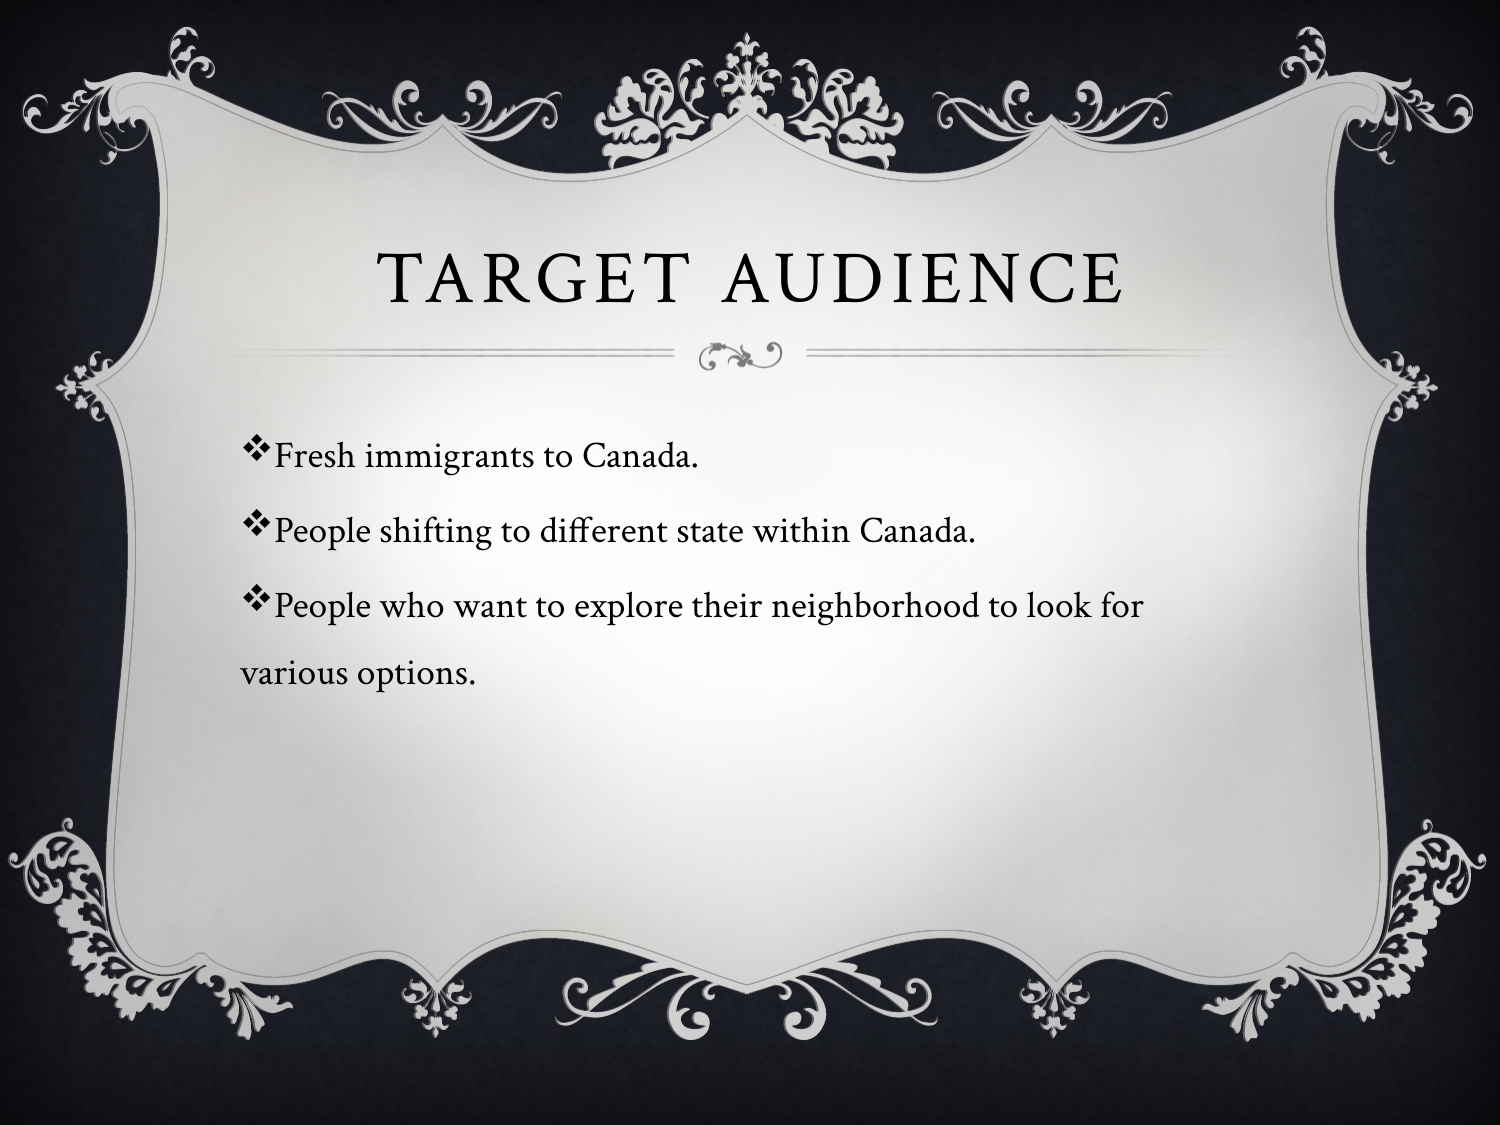

# TARGET Audience
Fresh immigrants to Canada.
People shifting to different state within Canada.
People who want to explore their neighborhood to look for various options.